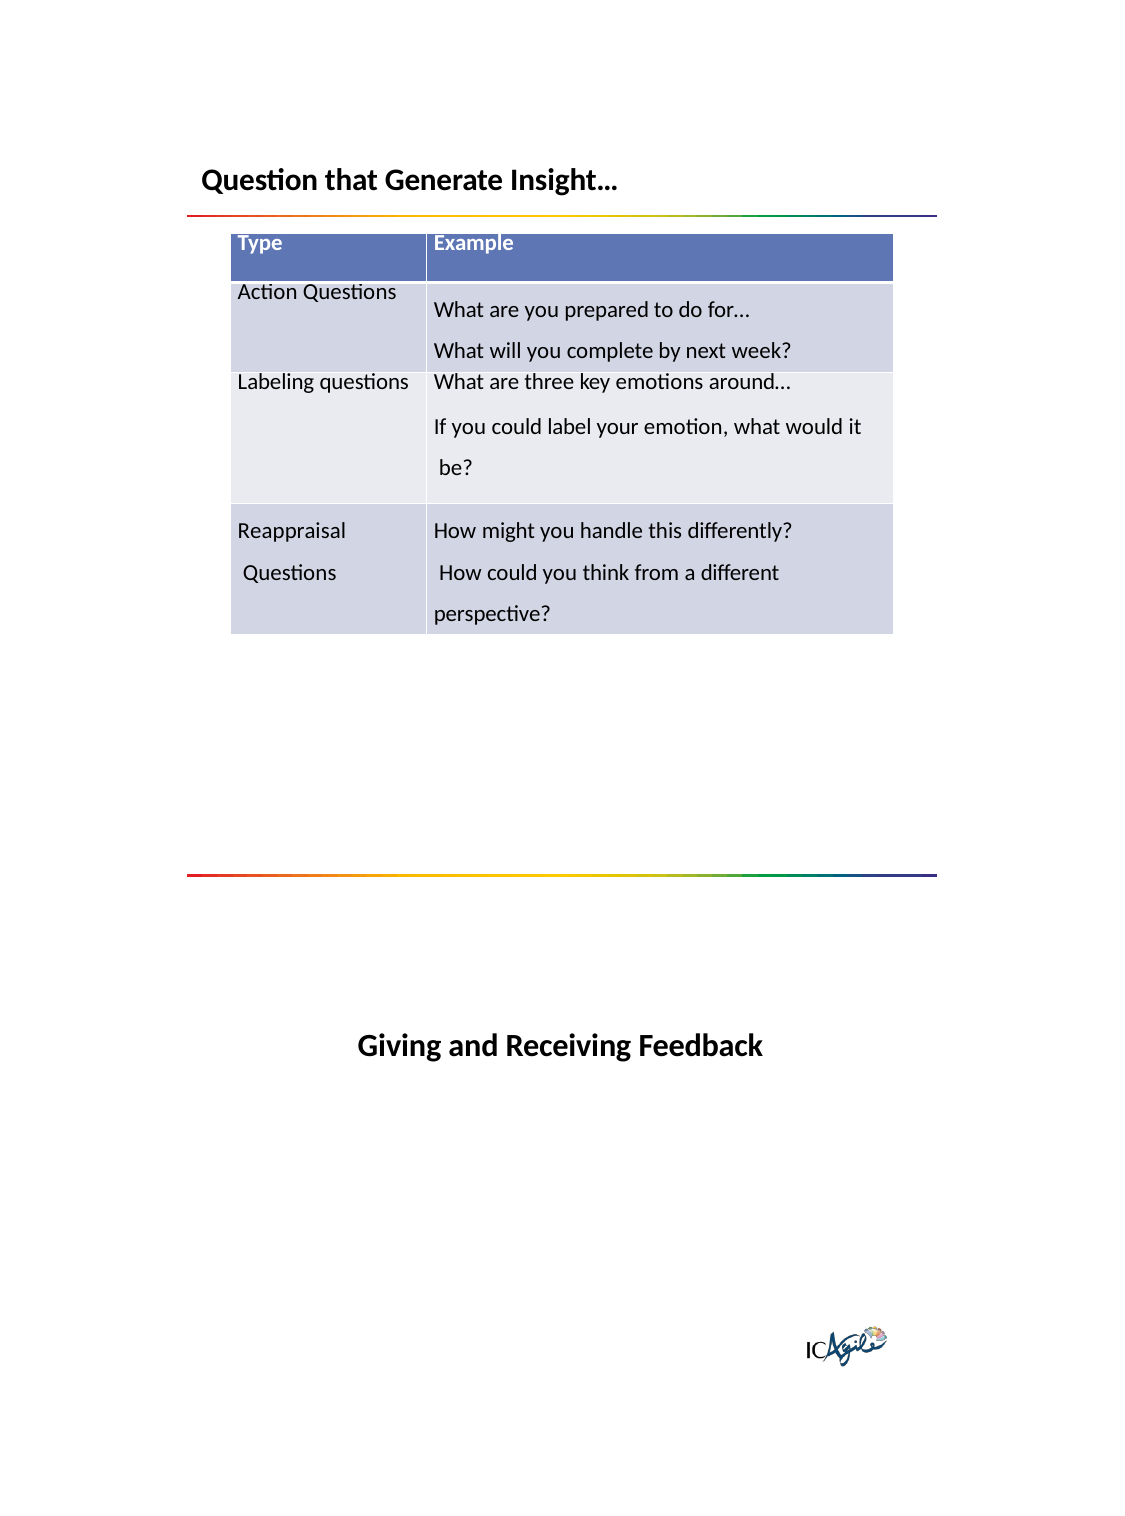

Question that Generate Insight…

| Type | Example |
| --- | --- |
| Action Questions | What are you prepared to do for… What will you complete by next week? |
| Labeling questions | What are three key emotions around… If you could label your emotion, what would it be? |
| Reappraisal Questions | How might you handle this differently? How could you think from a different perspective? |

Giving and Receiving Feedback